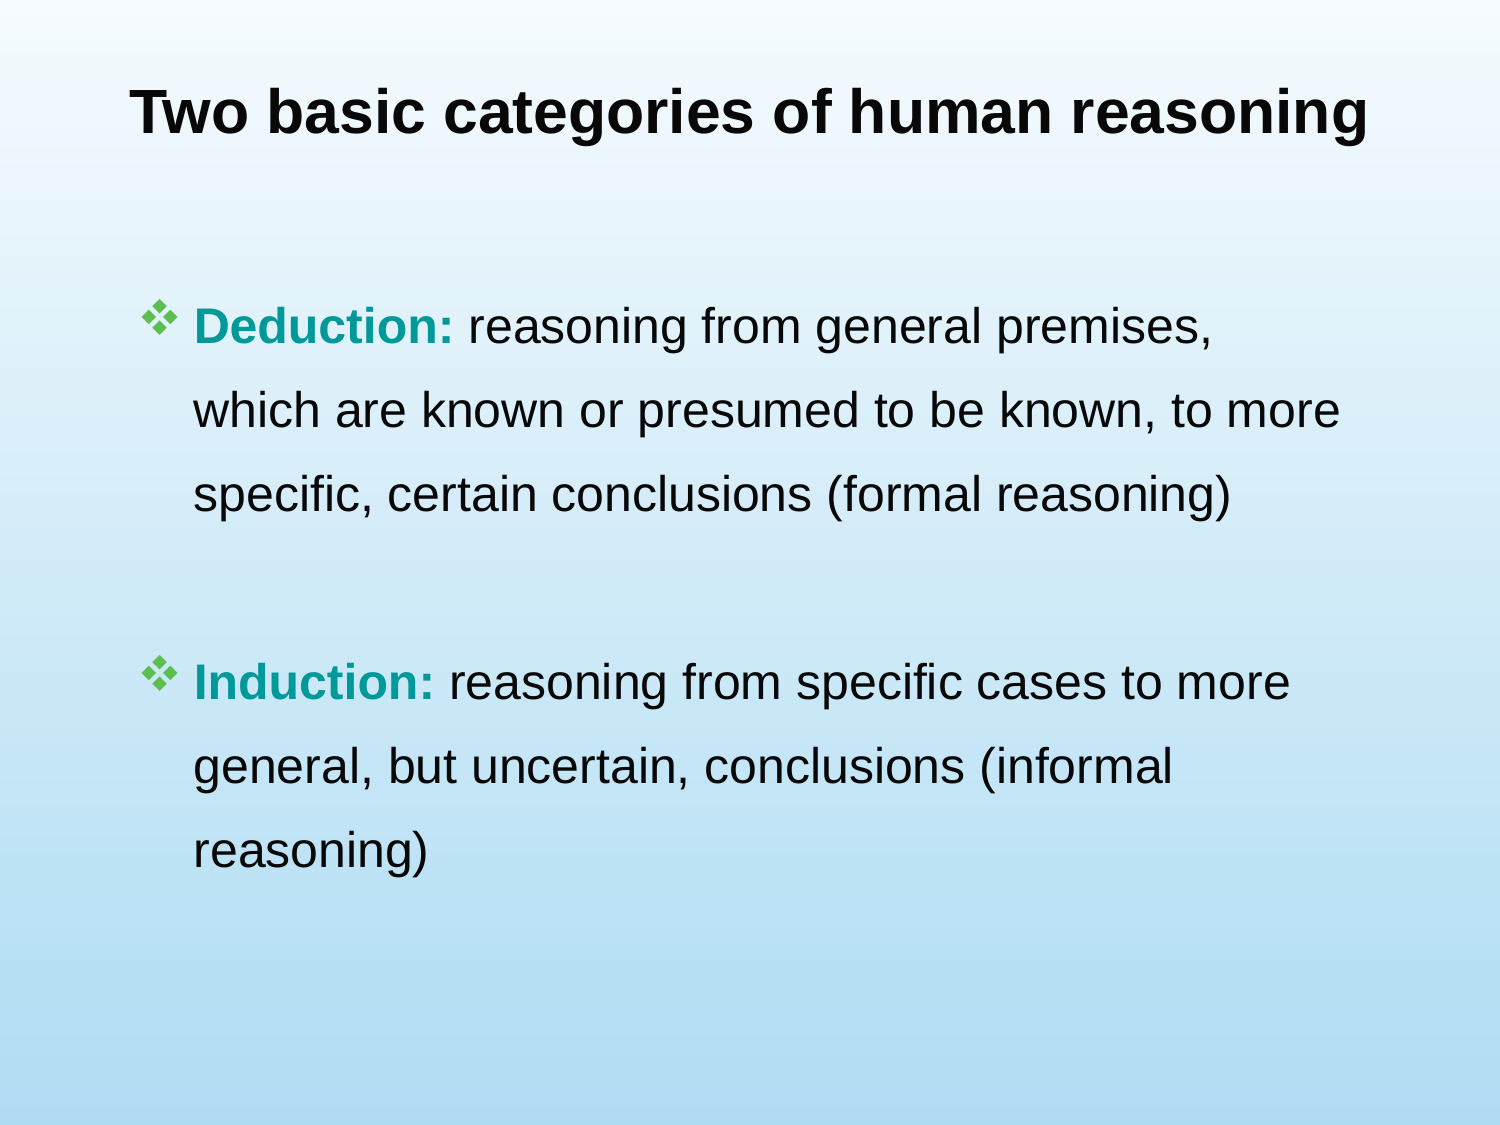

Two basic categories of human reasoning
Deduction: reasoning from general premises, which are known or presumed to be known, to more specific, certain conclusions (formal reasoning)

Induction: reasoning from specific cases to more general, but uncertain, conclusions (informal reasoning)